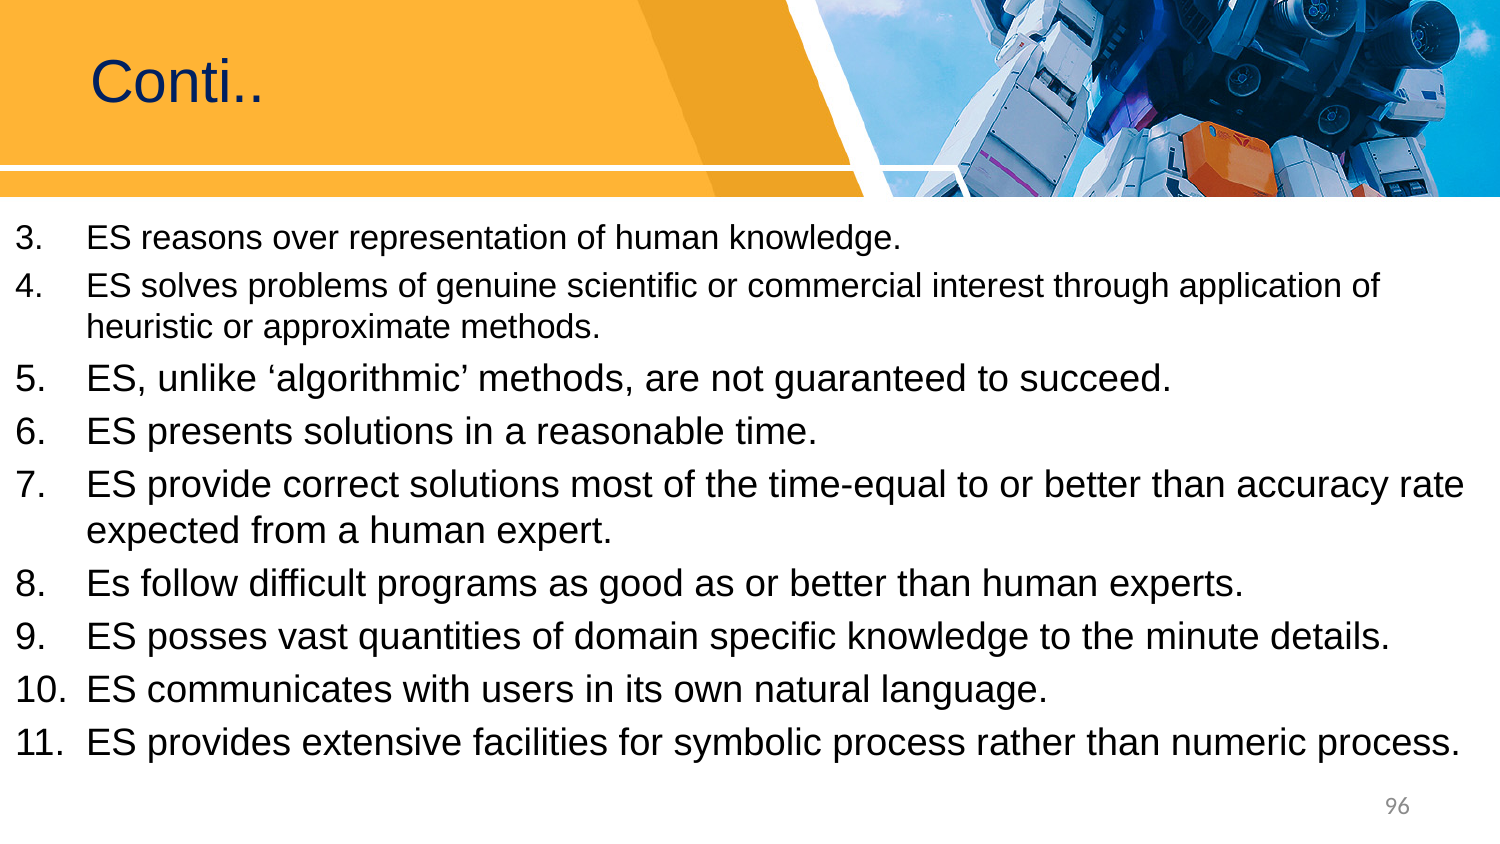

# Conti..
ES reasons over representation of human knowledge.
ES solves problems of genuine scientific or commercial interest through application of heuristic or approximate methods.
ES, unlike ‘algorithmic’ methods, are not guaranteed to succeed.
ES presents solutions in a reasonable time.
ES provide correct solutions most of the time-equal to or better than accuracy rate expected from a human expert.
Es follow difficult programs as good as or better than human experts.
ES posses vast quantities of domain specific knowledge to the minute details.
ES communicates with users in its own natural language.
ES provides extensive facilities for symbolic process rather than numeric process.
96